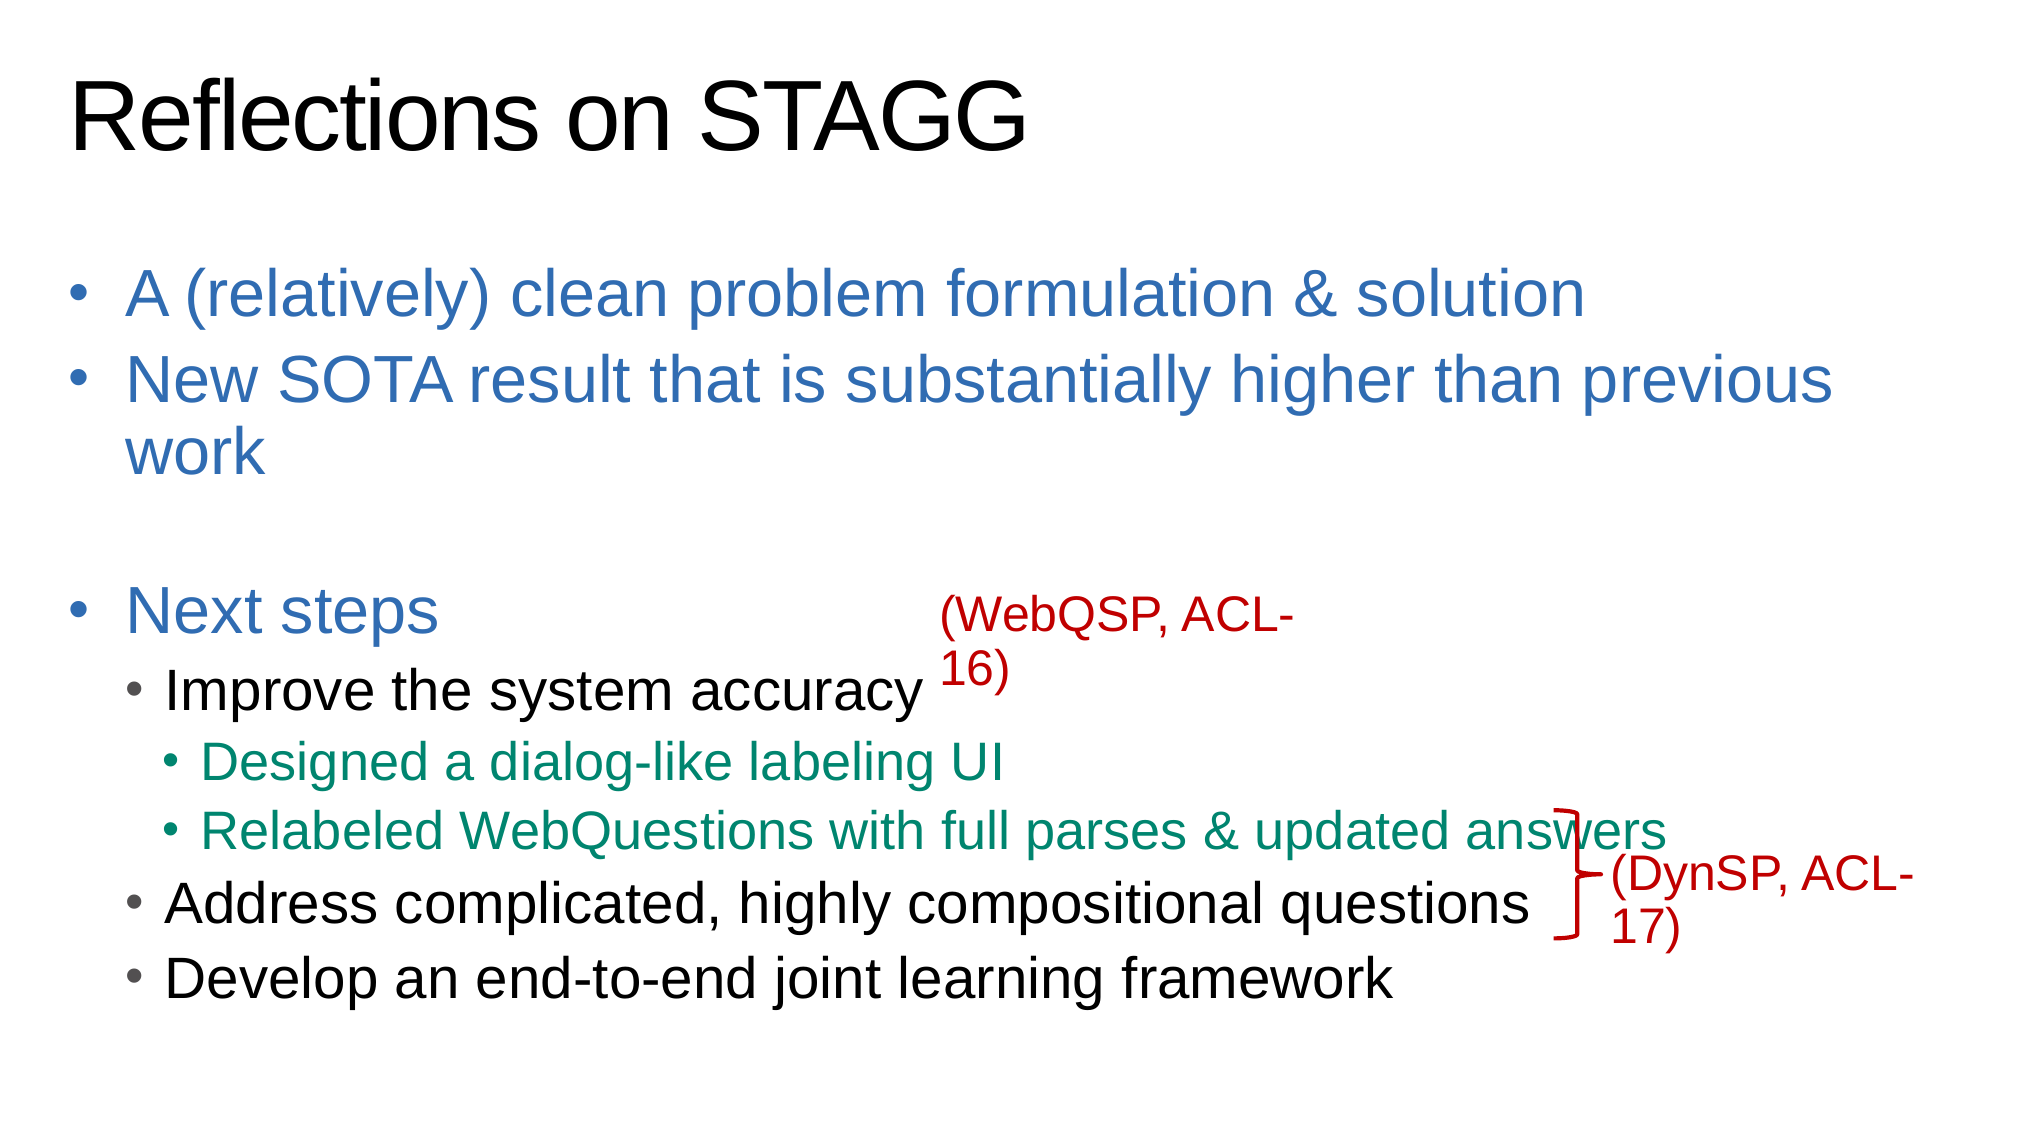

# Reflections on STAGG
A (relatively) clean problem formulation & solution
New SOTA result that is substantially higher than previous work

Next steps
Improve the system accuracy
Designed a dialog-like labeling UI
Relabeled WebQuestions with full parses & updated answers
Address complicated, highly compositional questions
Develop an end-to-end joint learning framework
(WebQSP, ACL-16)

(DynSP, ACL-17)